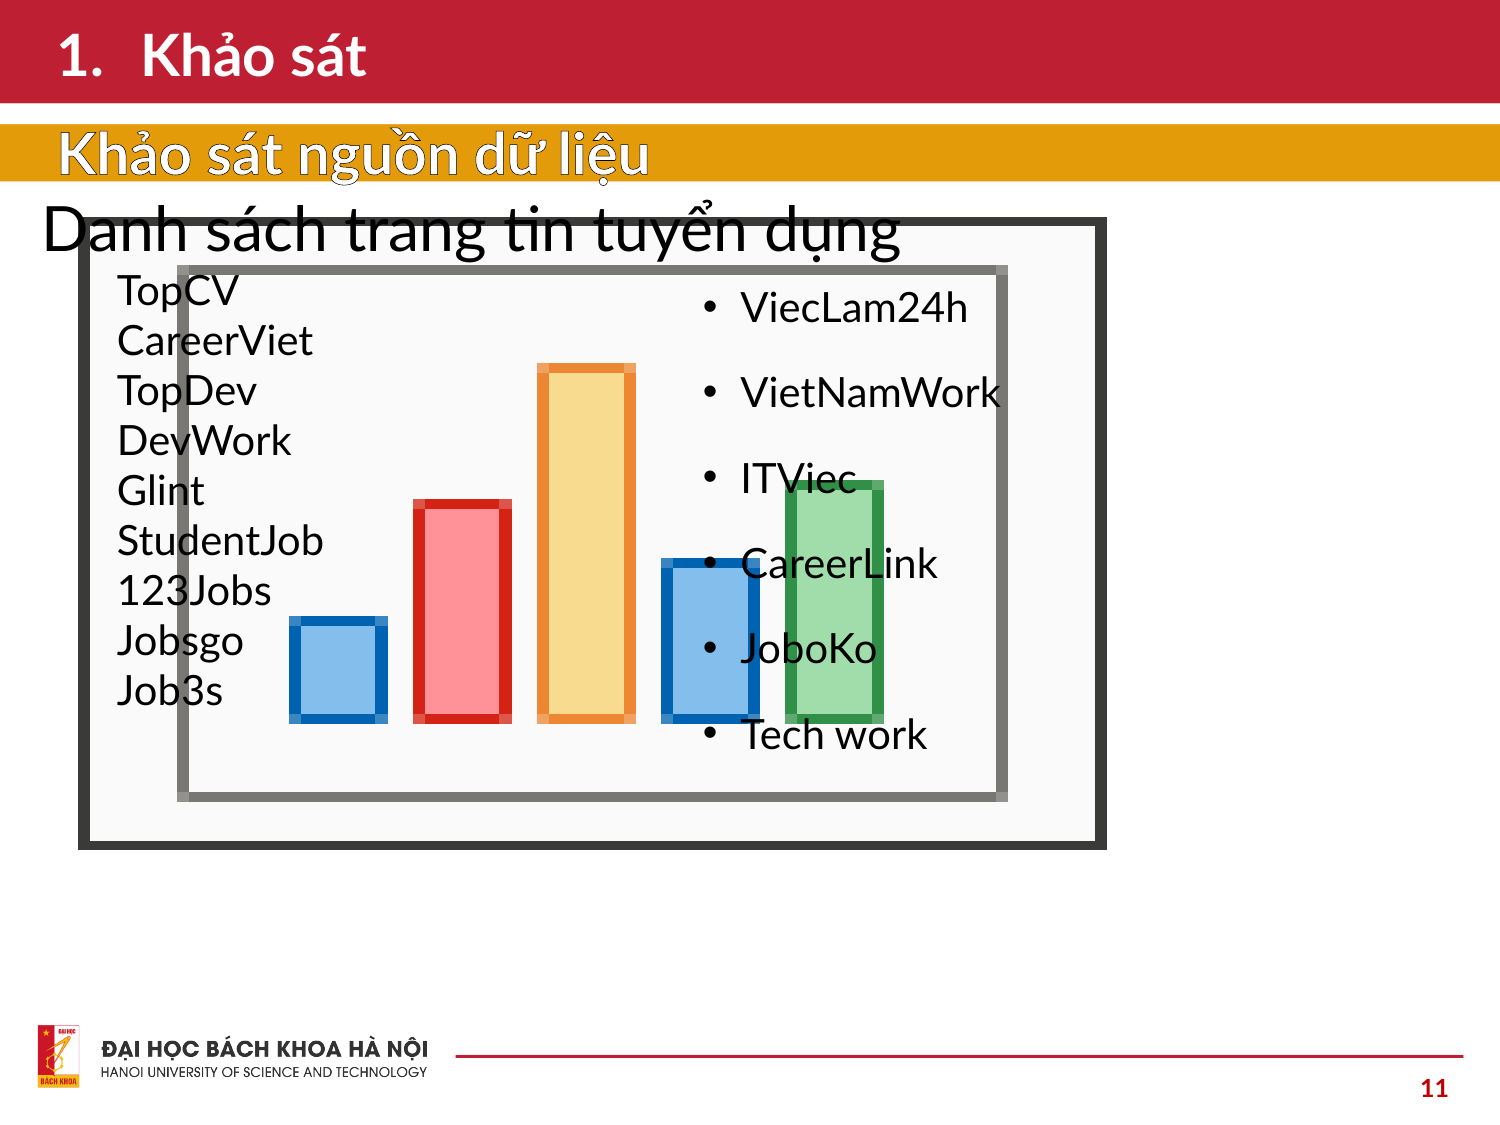

# Khảo sát
Khảo sát nguồn dữ liệu

Danh sách trang tin tuyển dụng
TopCV
CareerViet
TopDev
DevWork
Glint
StudentJob
123Jobs
Jobsgo
Job3s

ViecLam24h
VietNamWork
ITViec
CareerLink
JoboKo
Tech work
11